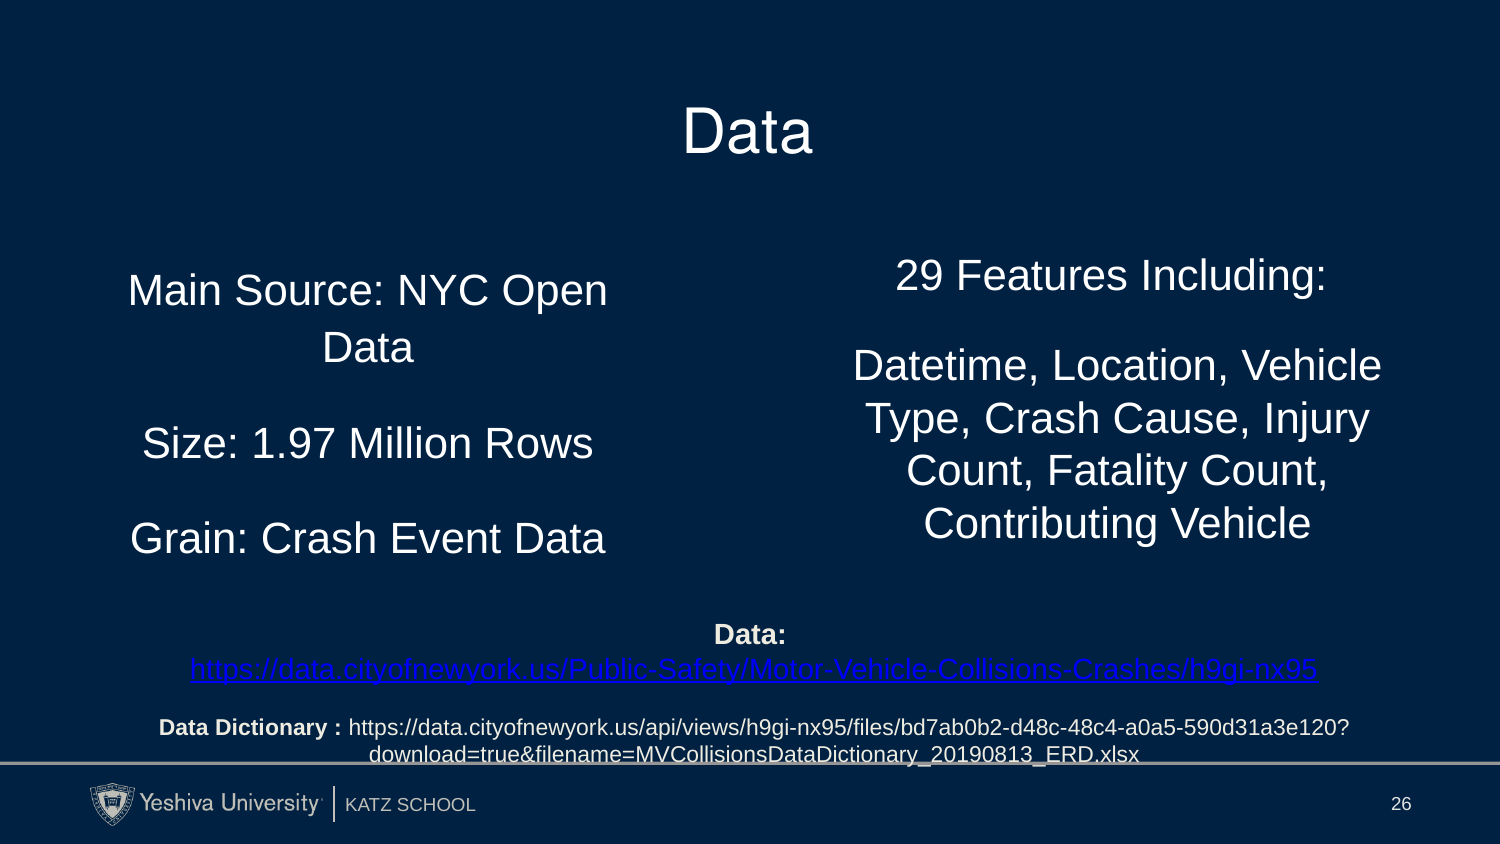

# Data
29 Features Including:
Datetime, Location, Vehicle Type, Crash Cause, Injury Count, Fatality Count, Contributing Vehicle
Main Source: NYC Open Data
Size: 1.97 Million Rows
Grain: Crash Event Data

Data: https://data.cityofnewyork.us/Public-Safety/Motor-Vehicle-Collisions-Crashes/h9gi-nx95
Data Dictionary : https://data.cityofnewyork.us/api/views/h9gi-nx95/files/bd7ab0b2-d48c-48c4-a0a5-590d31a3e120?download=true&filename=MVCollisionsDataDictionary_20190813_ERD.xlsx

26